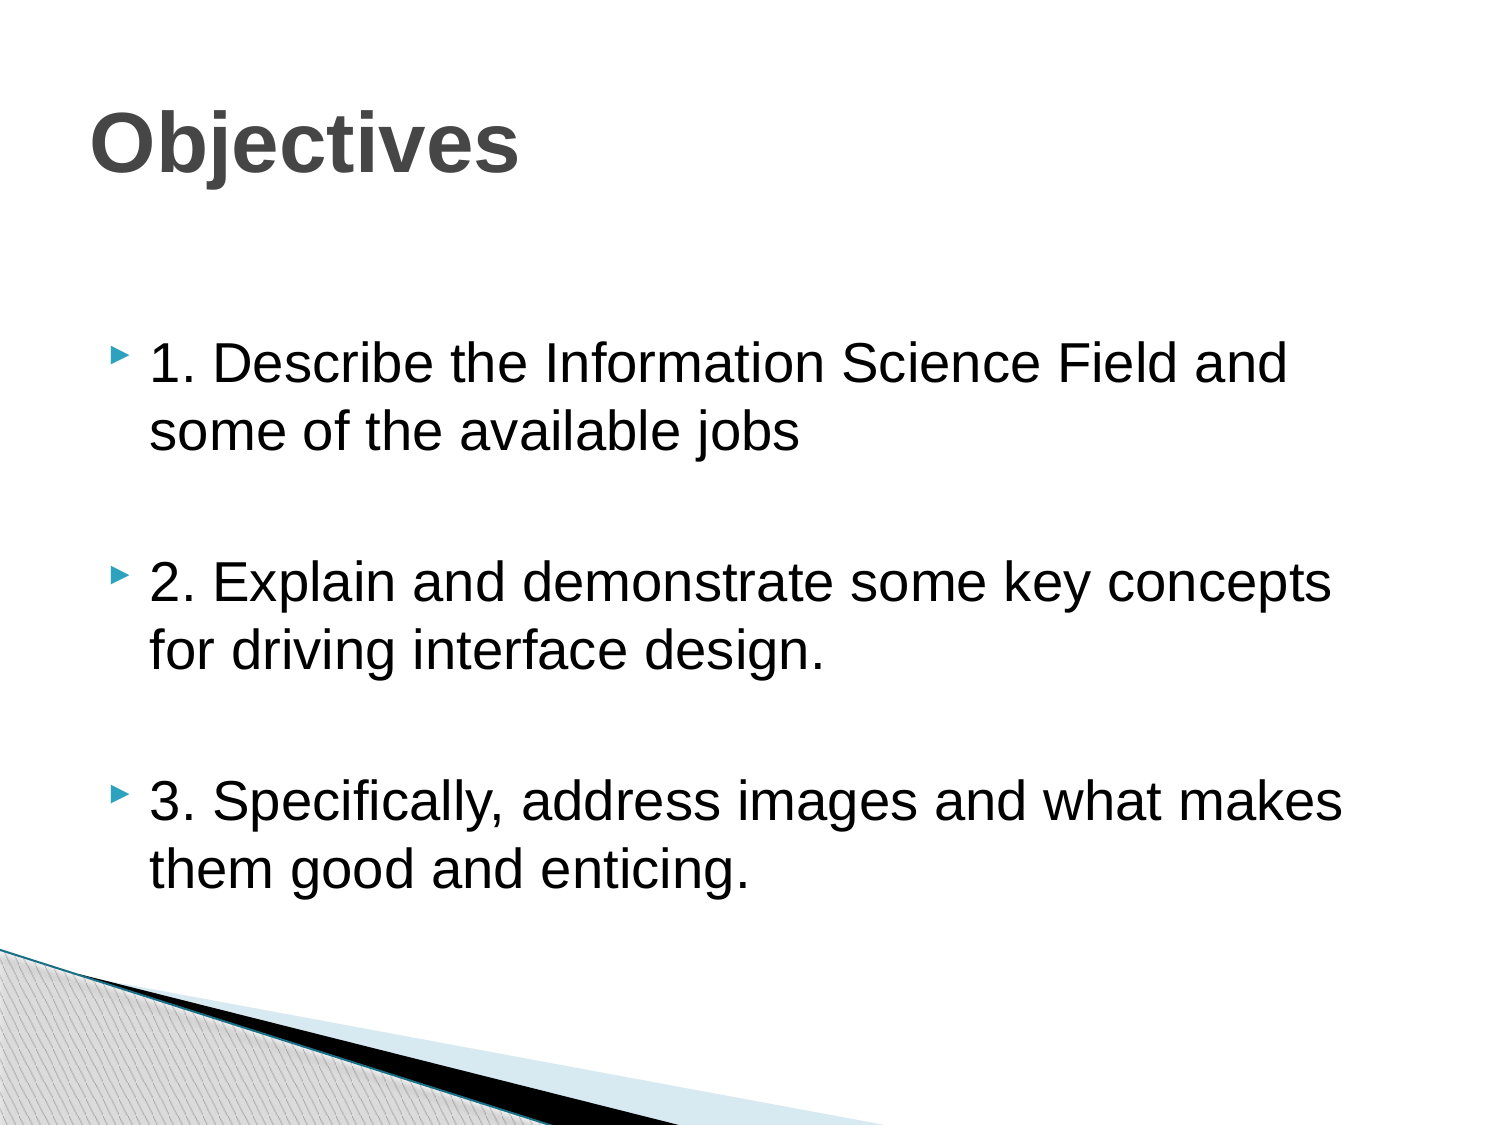

# Objectives

1. Describe the Information Science Field and some of the available jobs

2. Explain and demonstrate some key concepts for driving interface design.

3. Specifically, address images and what makes them good and enticing.